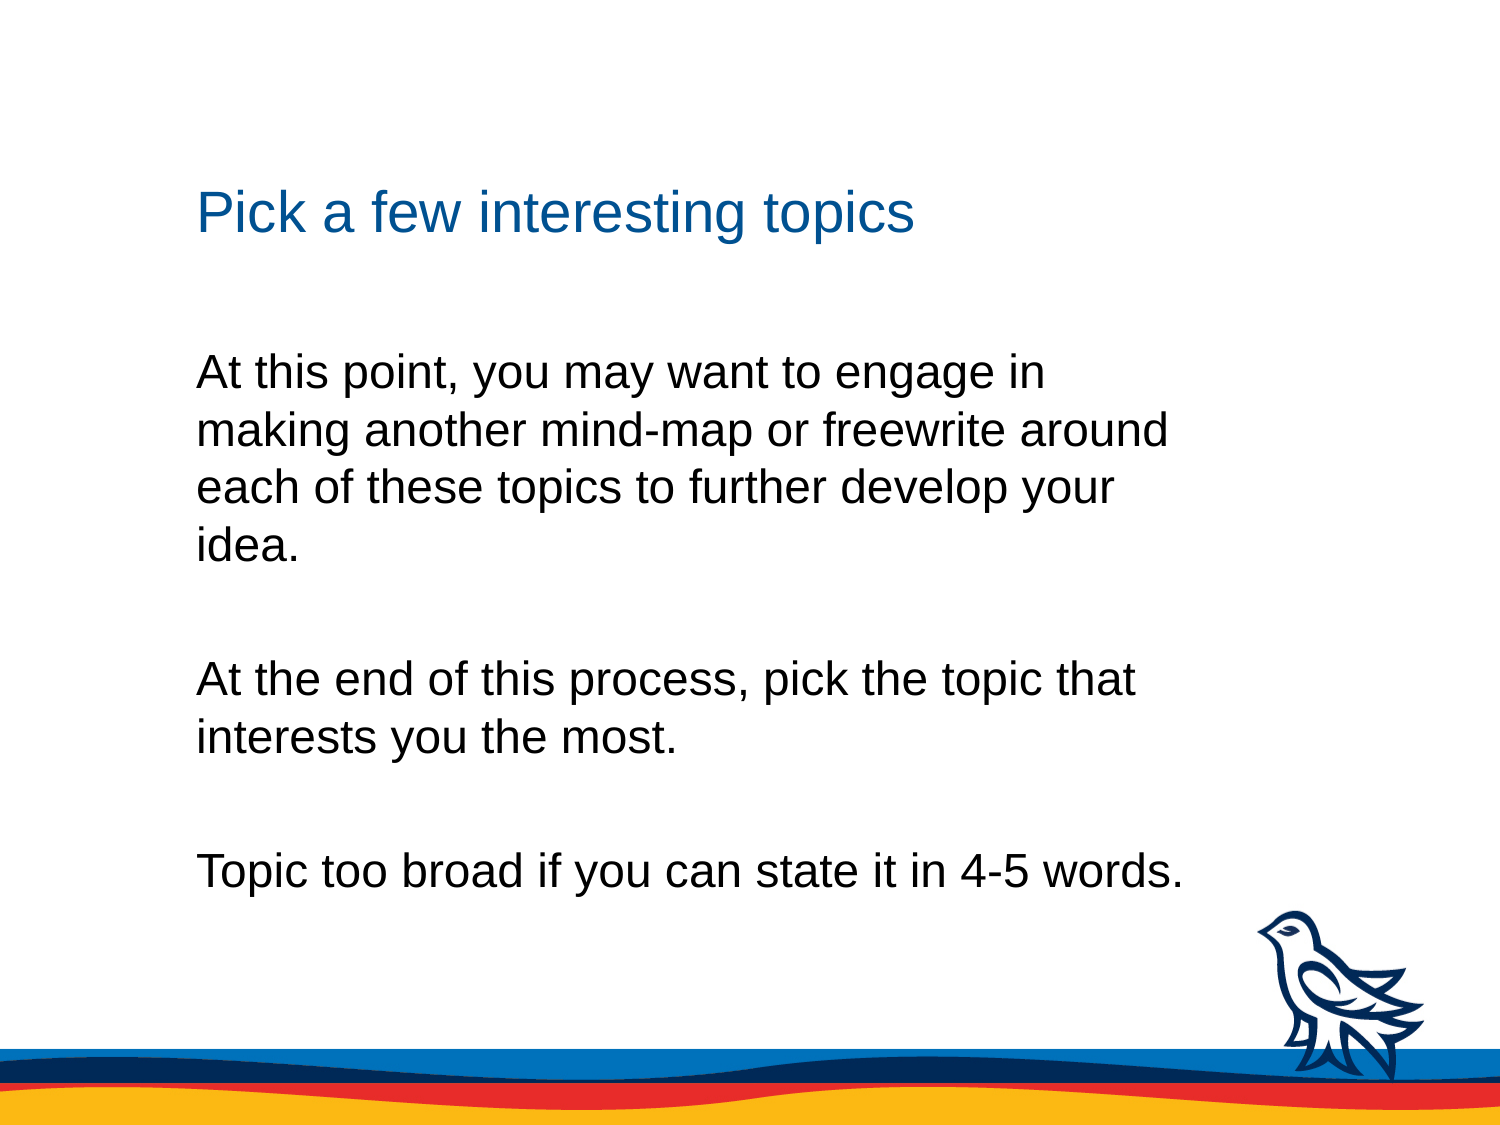

# Pick a few interesting topics
At this point, you may want to engage in making another mind-map or freewrite around each of these topics to further develop your idea.

At the end of this process, pick the topic that interests you the most.

Topic too broad if you can state it in 4-5 words.